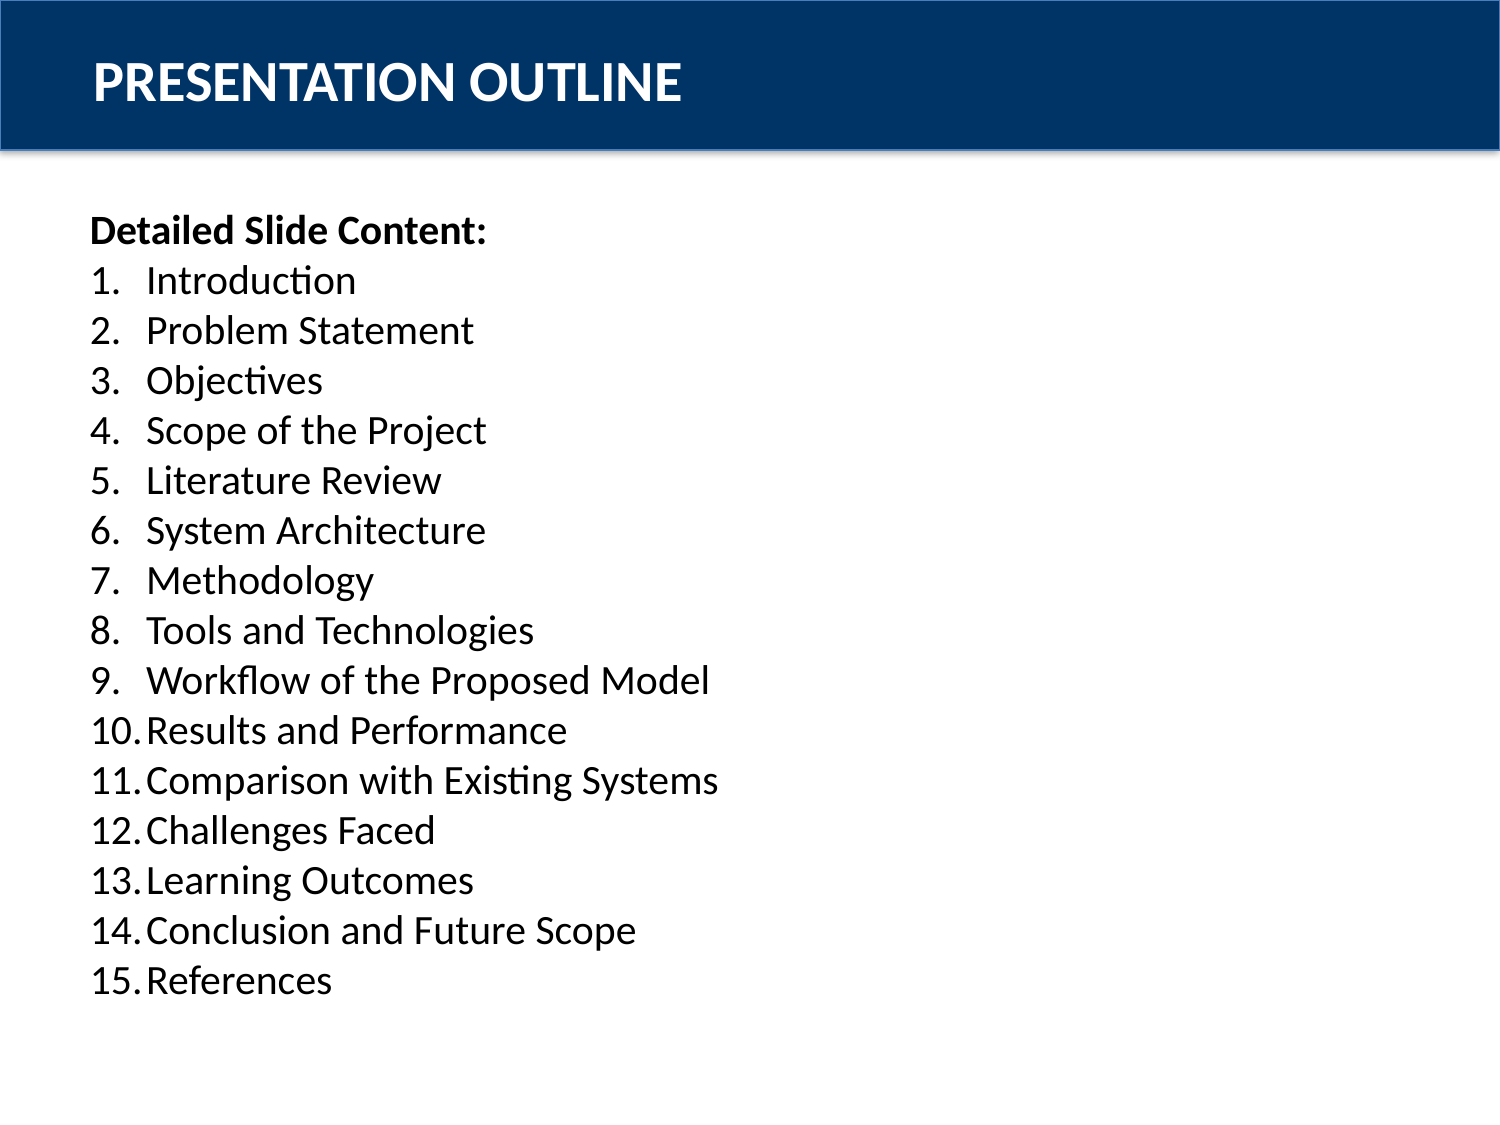

PRESENTATION OUTLINE
Detailed Slide Content:
Introduction
Problem Statement
Objectives
Scope of the Project
Literature Review
System Architecture
Methodology
Tools and Technologies
Workflow of the Proposed Model
Results and Performance
Comparison with Existing Systems
Challenges Faced
Learning Outcomes
Conclusion and Future Scope
References